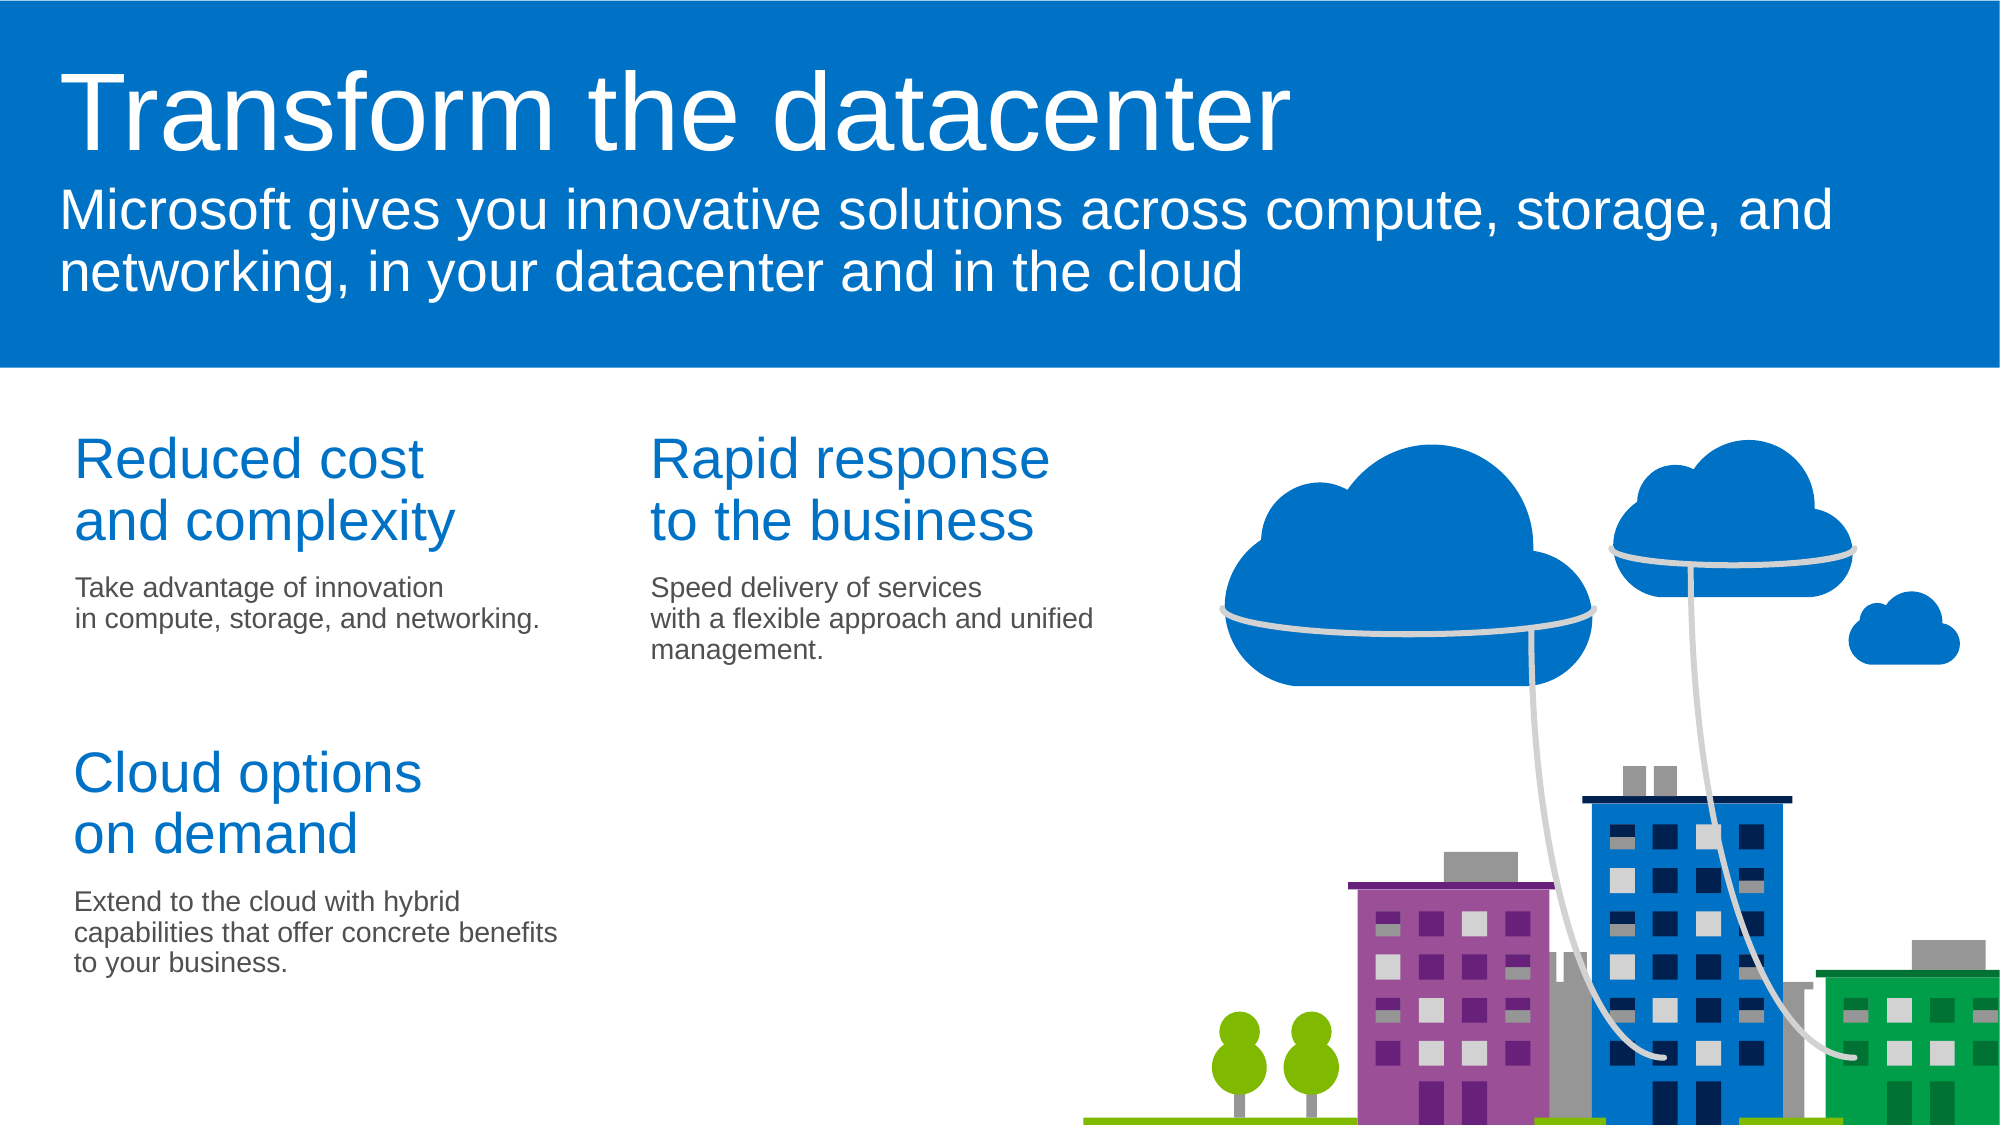

Transform the datacenter
Microsoft gives you innovative solutions across compute, storage, and networking, in your datacenter and in the cloud
Reduced cost
and complexity
Take advantage of innovation
in compute, storage, and networking.
Rapid response
to the business
Speed delivery of services
with a flexible approach and unified management.

Cloud options
on demand
Extend to the cloud with hybrid capabilities that offer concrete benefits to your business.